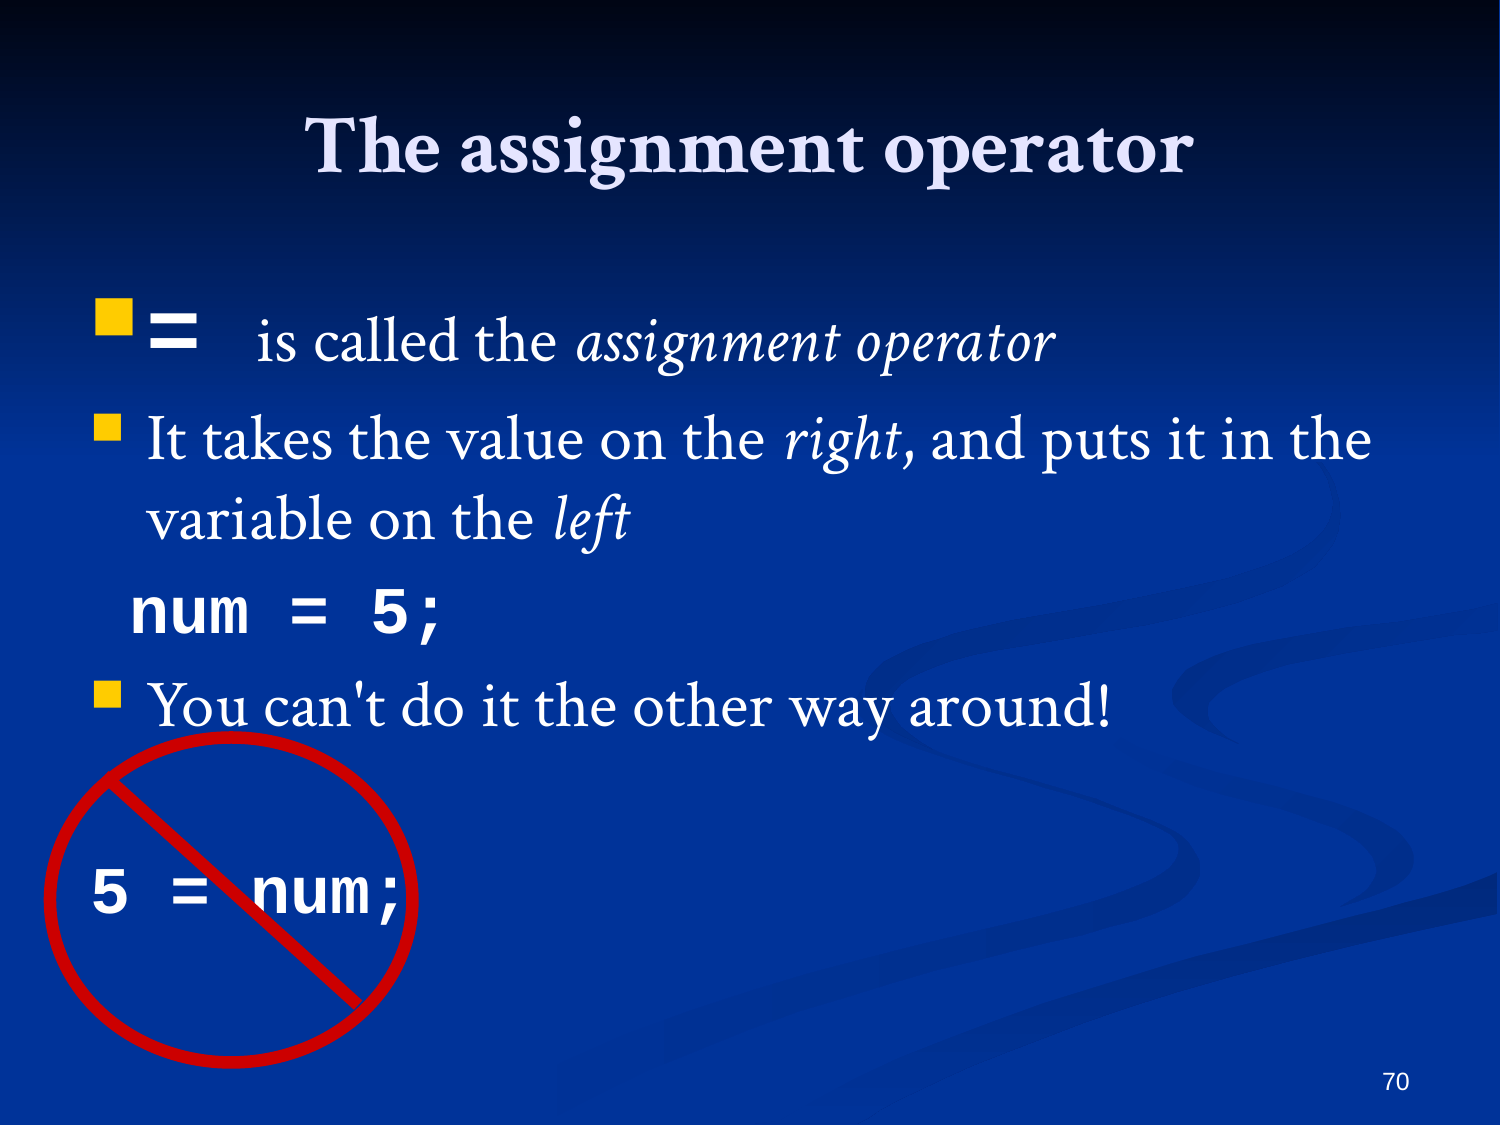

# The assignment operator
= is called the assignment operator
It takes the value on the right, and puts it in the variable on the left
 num = 5;
You can't do it the other way around!

5 = num;

70